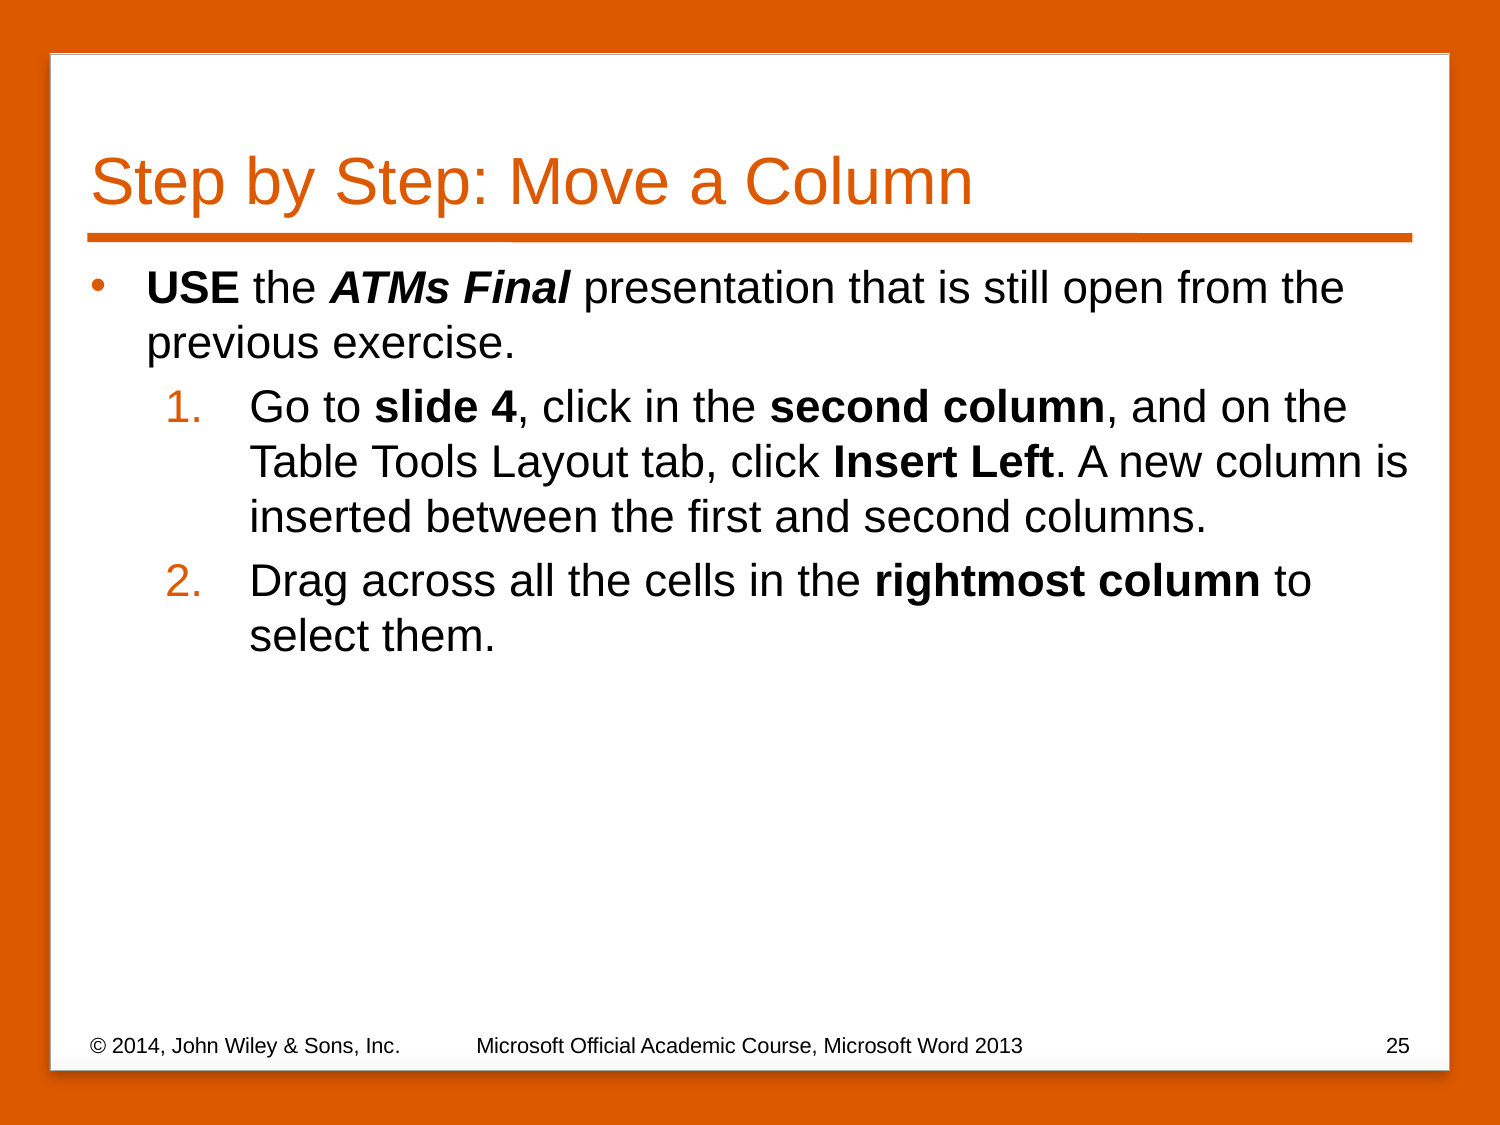

# Step by Step: Move a Column
USE the ATMs Final presentation that is still open from the previous exercise.
Go to slide 4, click in the second column, and on the Table Tools Layout tab, click Insert Left. A new column is inserted between the first and second columns.
Drag across all the cells in the rightmost column to select them.
© 2014, John Wiley & Sons, Inc.
Microsoft Official Academic Course, Microsoft Word 2013
25